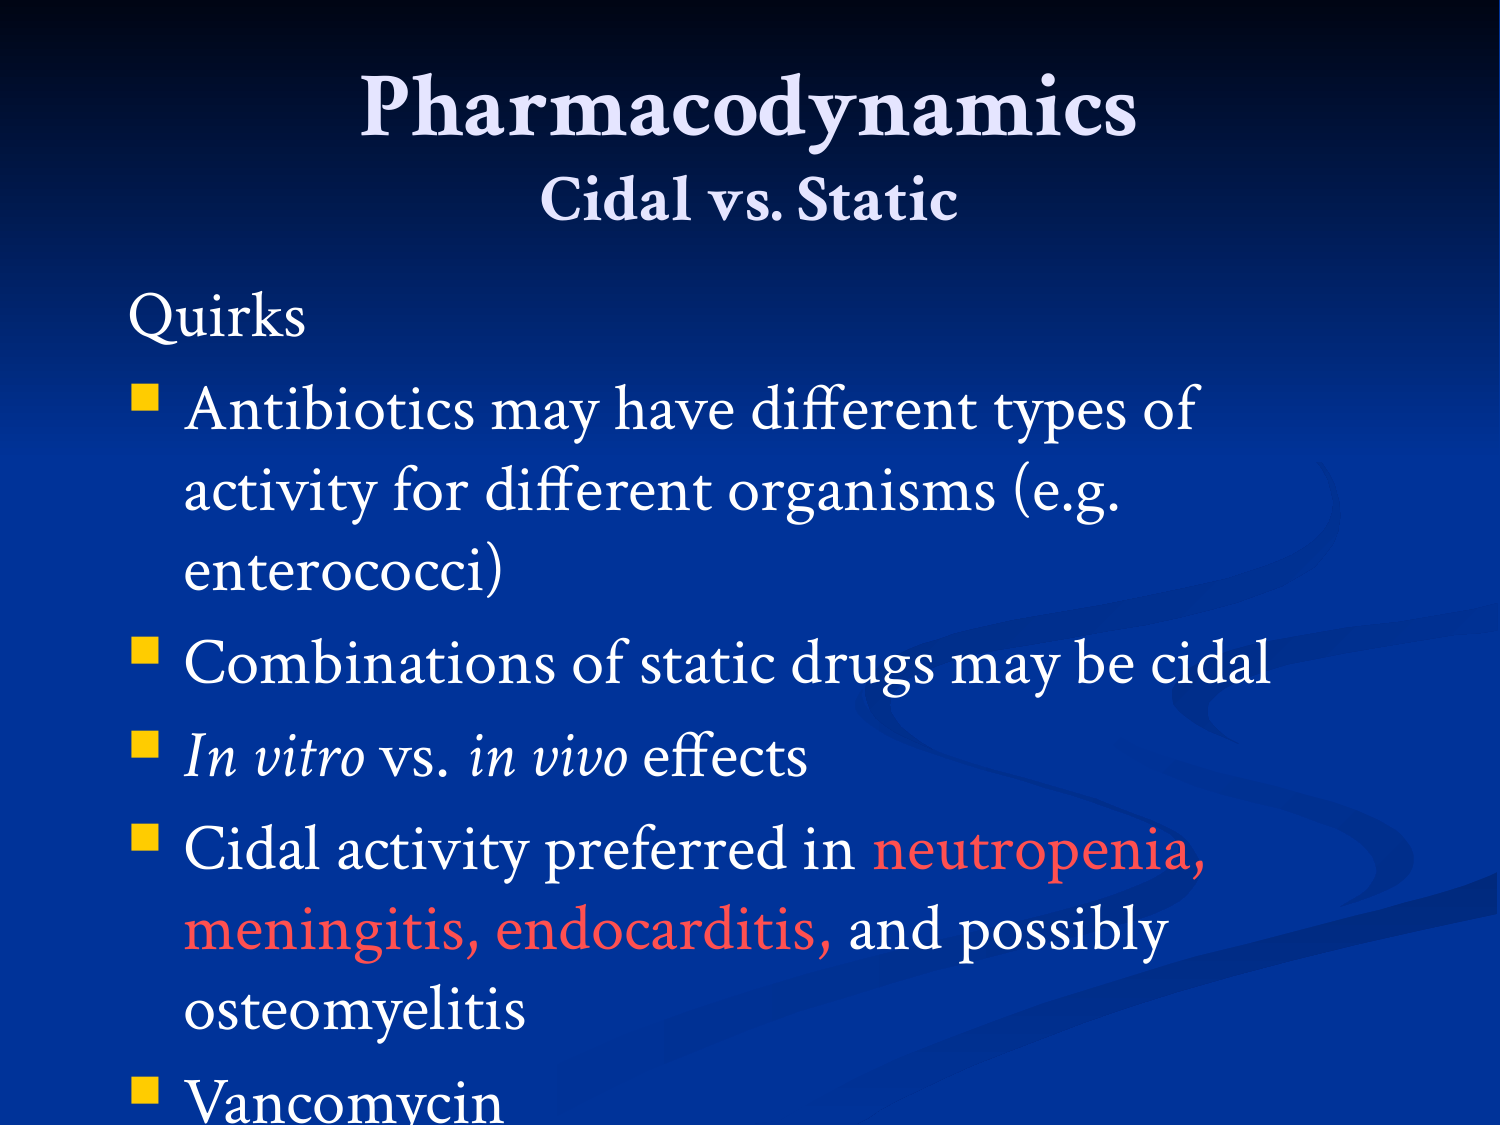

# Pharmacodynamics Cidal vs. Static
Quirks
Antibiotics may have different types of activity for different organisms (e.g. enterococci)
Combinations of static drugs may be cidal
In vitro vs. in vivo effects
Cidal activity preferred in neutropenia, meningitis, endocarditis, and possibly osteomyelitis
Vancomycin